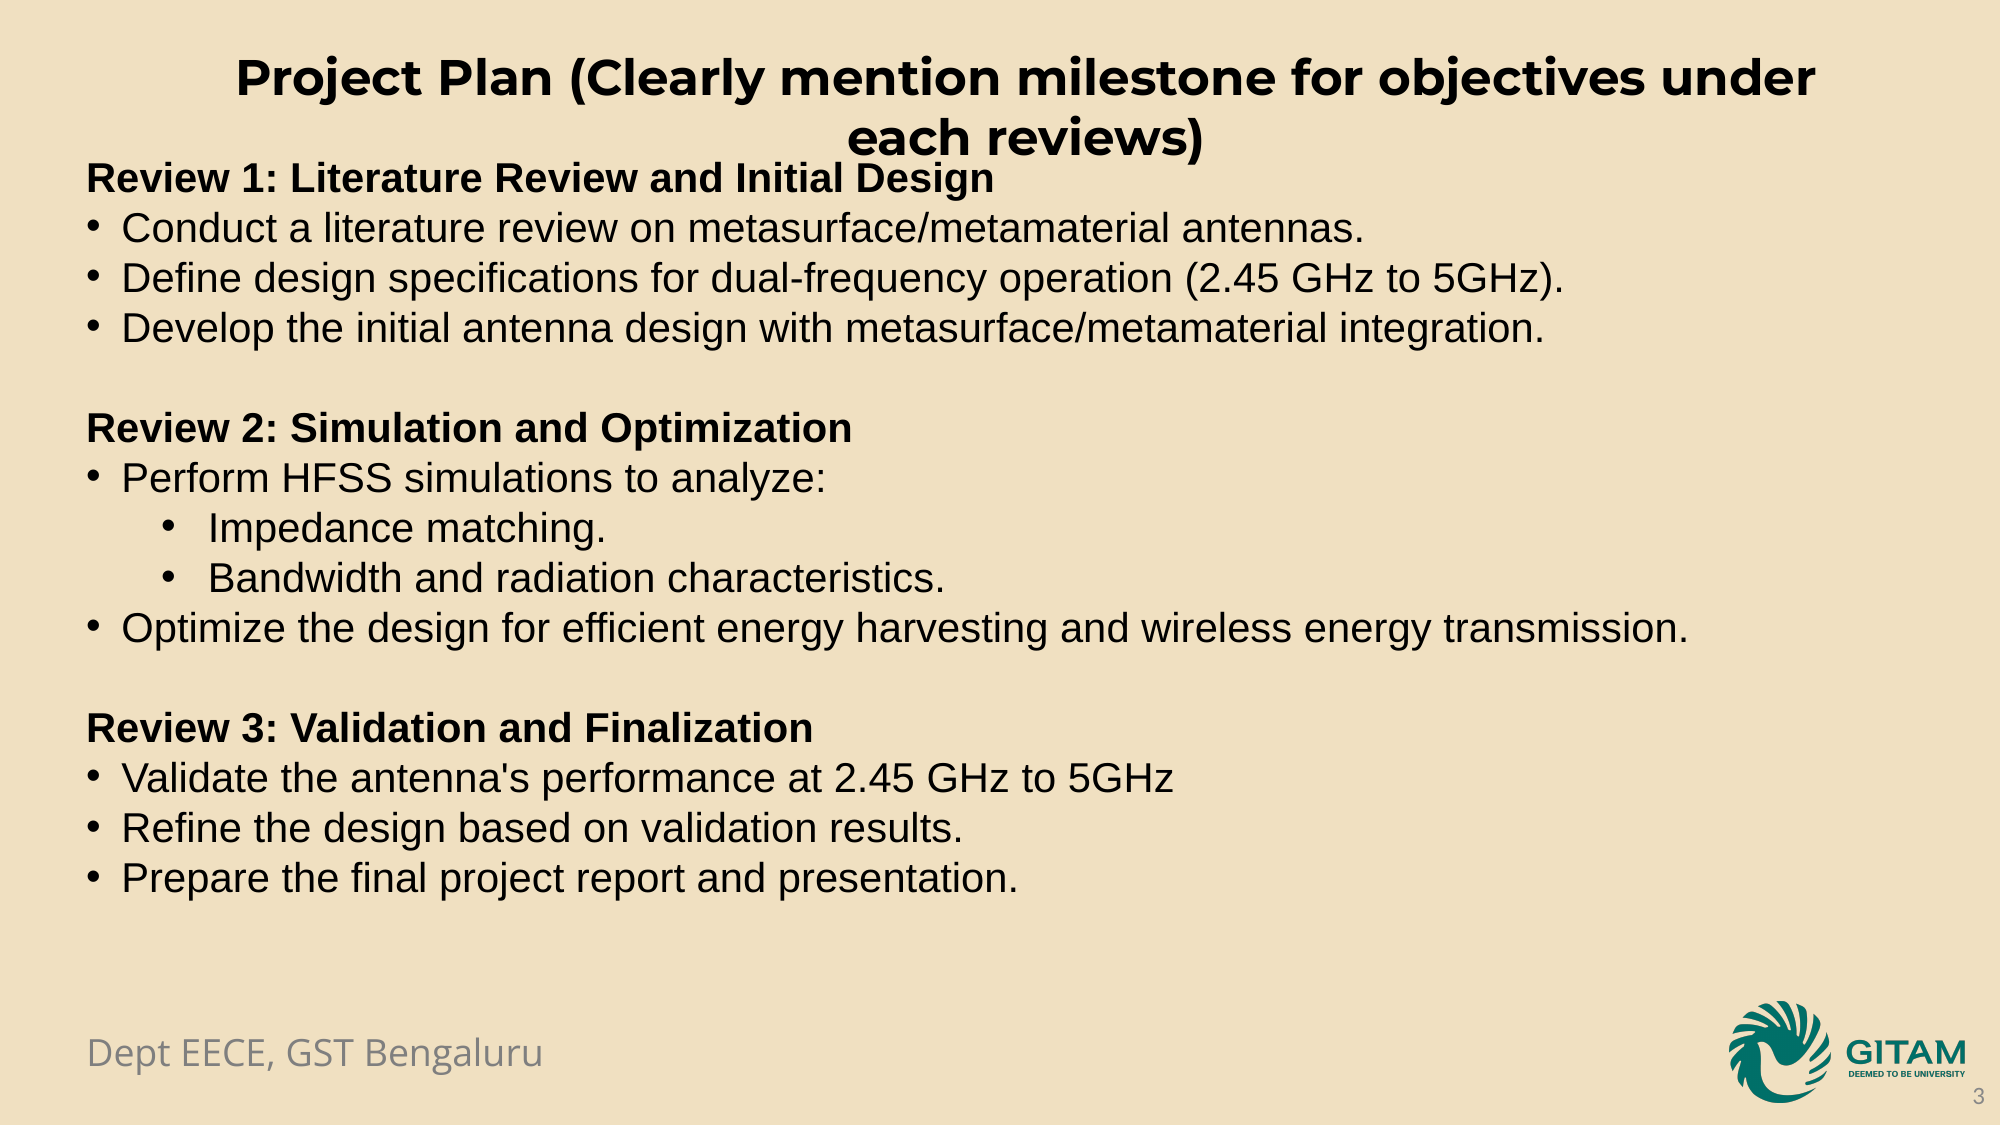

Project Plan (Clearly mention milestone for objectives under each reviews)
Review 1: Literature Review and Initial Design
Conduct a literature review on metasurface/metamaterial antennas.
Define design specifications for dual-frequency operation (2.45 GHz to 5GHz).
Develop the initial antenna design with metasurface/metamaterial integration.

Review 2: Simulation and Optimization
Perform HFSS simulations to analyze:
Impedance matching.
Bandwidth and radiation characteristics.
Optimize the design for efficient energy harvesting and wireless energy transmission.

Review 3: Validation and Finalization
Validate the antenna's performance at 2.45 GHz to 5GHz
Refine the design based on validation results.
Prepare the final project report and presentation.
3